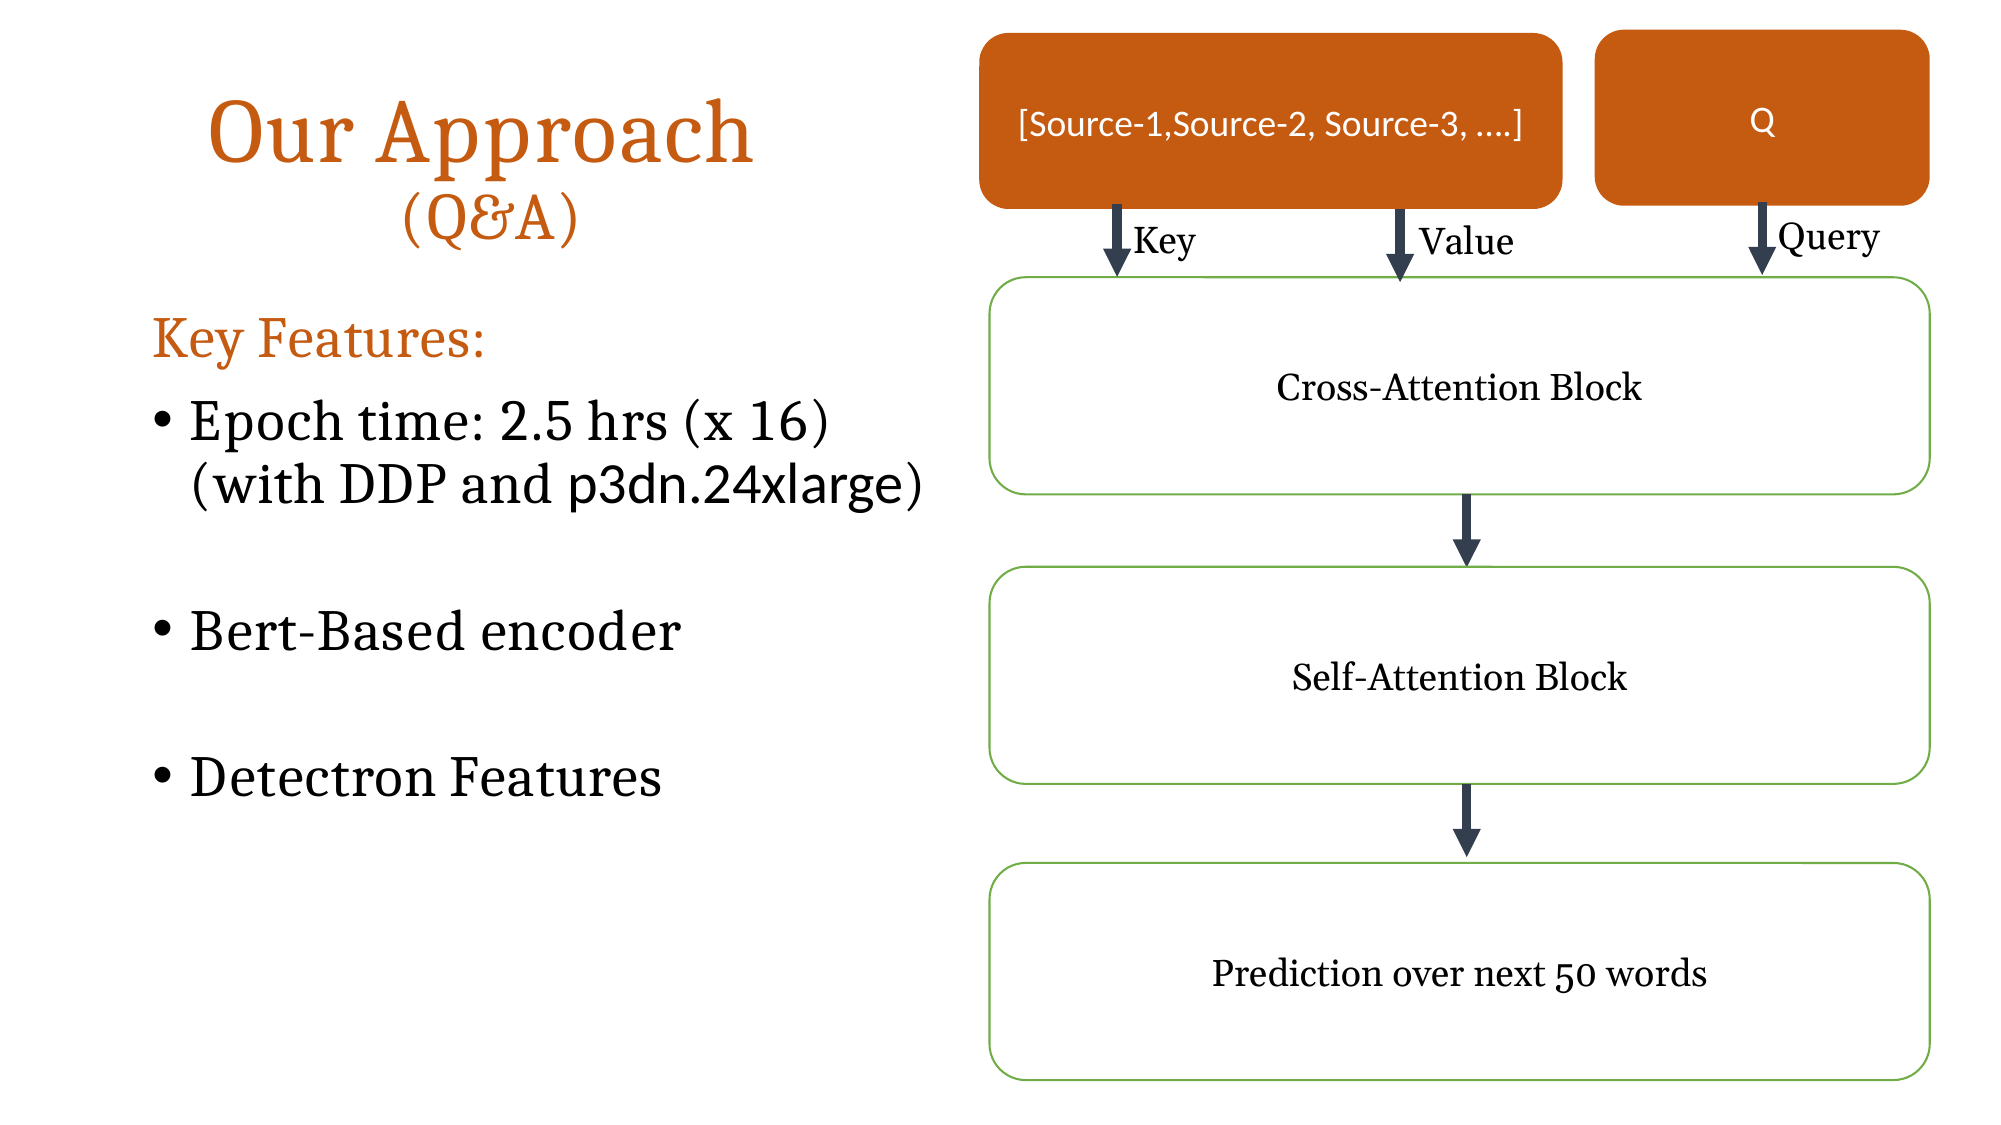

Q
[Source-1,Source-2, Source-3, ….]
# Our Approach (Q&A)
Query
Key
Value
Cross-Attention Block
Key Features:
Epoch time: 2.5 hrs (x 16) (with DDP and p3dn.24xlarge)
Bert-Based encoder
Detectron Features
Self-Attention Block
Prediction over next 50 words